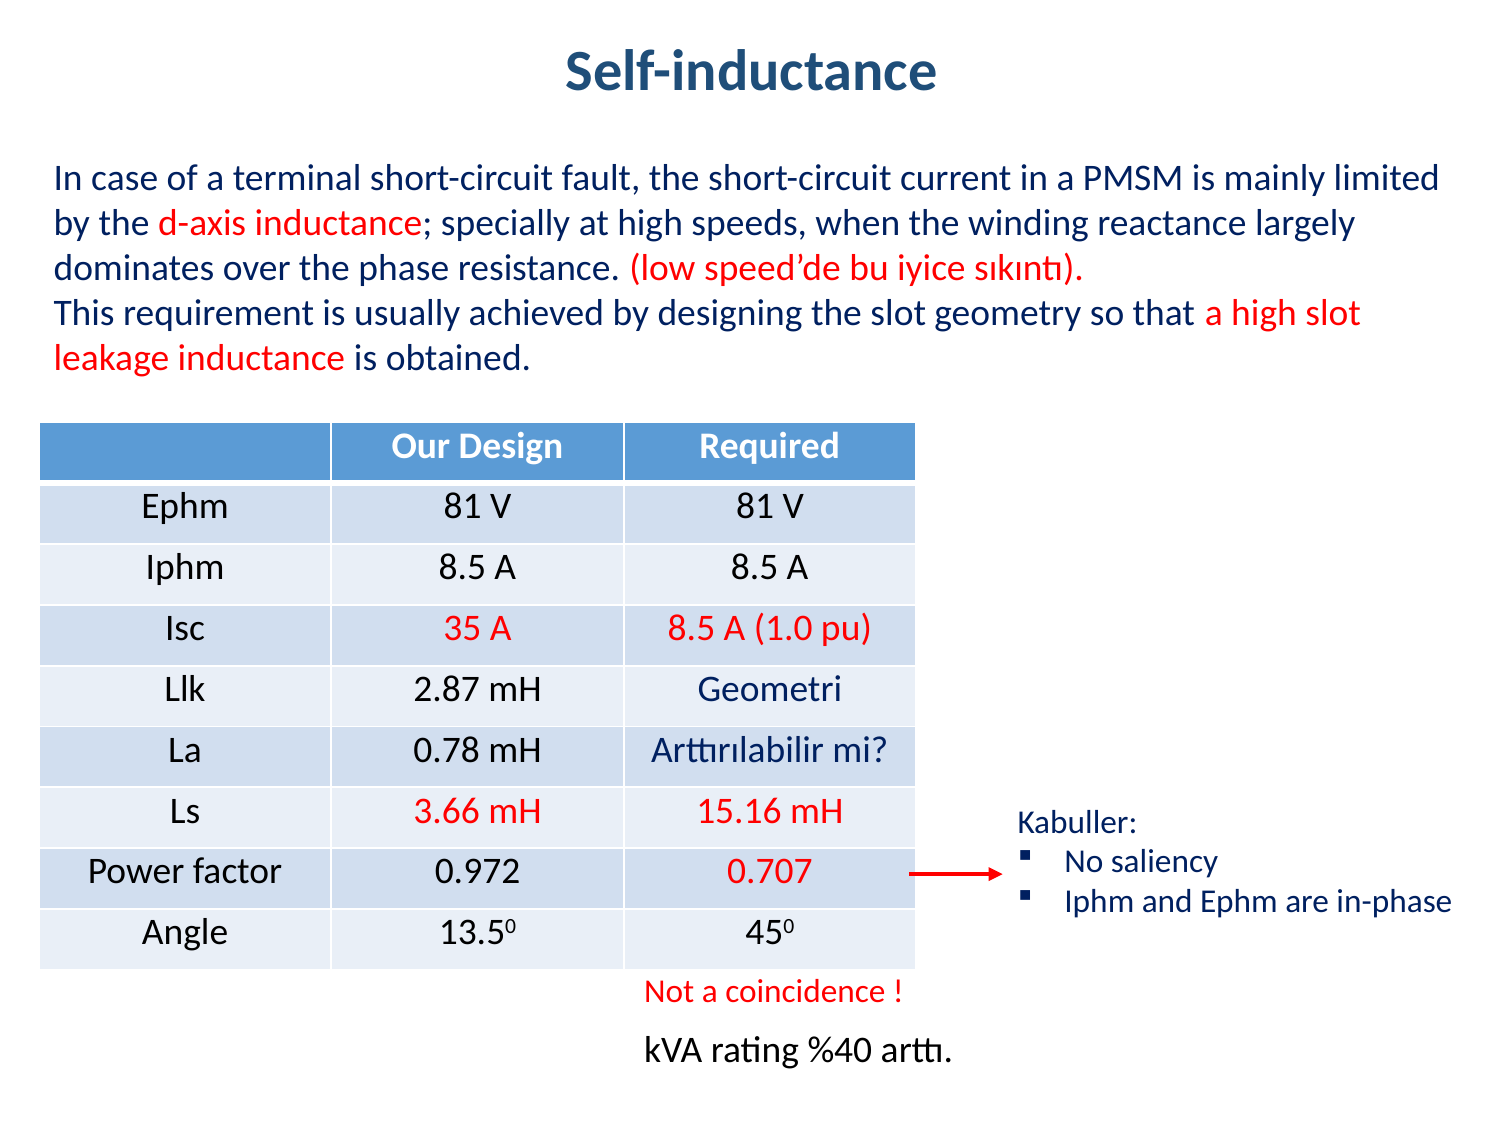

Self-inductance
In case of a terminal short-circuit fault, the short-circuit current in a PMSM is mainly limited by the d-axis inductance; specially at high speeds, when the winding reactance largely dominates over the phase resistance. (low speed’de bu iyice sıkıntı).
This requirement is usually achieved by designing the slot geometry so that a high slot leakage inductance is obtained.
|  | Our Design | Required |
| --- | --- | --- |
| Ephm | 81 V | 81 V |
| Iphm | 8.5 A | 8.5 A |
| Isc | 35 A | 8.5 A (1.0 pu) |
| Llk | 2.87 mH | Geometri |
| La | 0.78 mH | Arttırılabilir mi? |
| Ls | 3.66 mH | 15.16 mH |
| Power factor | 0.972 | 0.707 |
| Angle | 13.50 | 450 |
Kabuller:
No saliency
Iphm and Ephm are in-phase
Not a coincidence !
kVA rating %40 arttı.